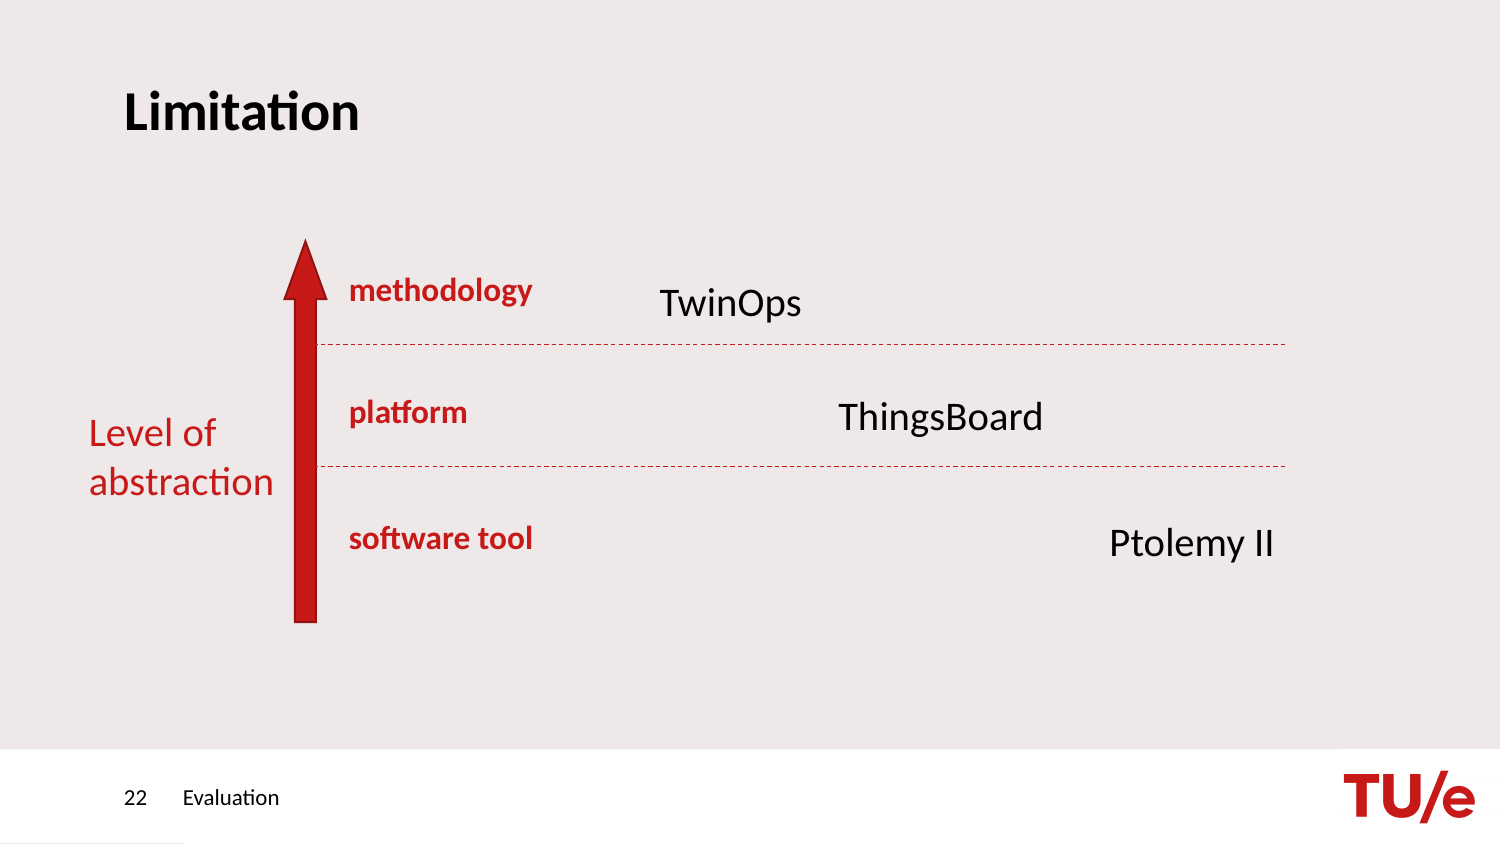

# Limitation

methodology
TwinOps
platform
ThingsBoard
Level of abstraction
software tool
Ptolemy II
22
Evaluation